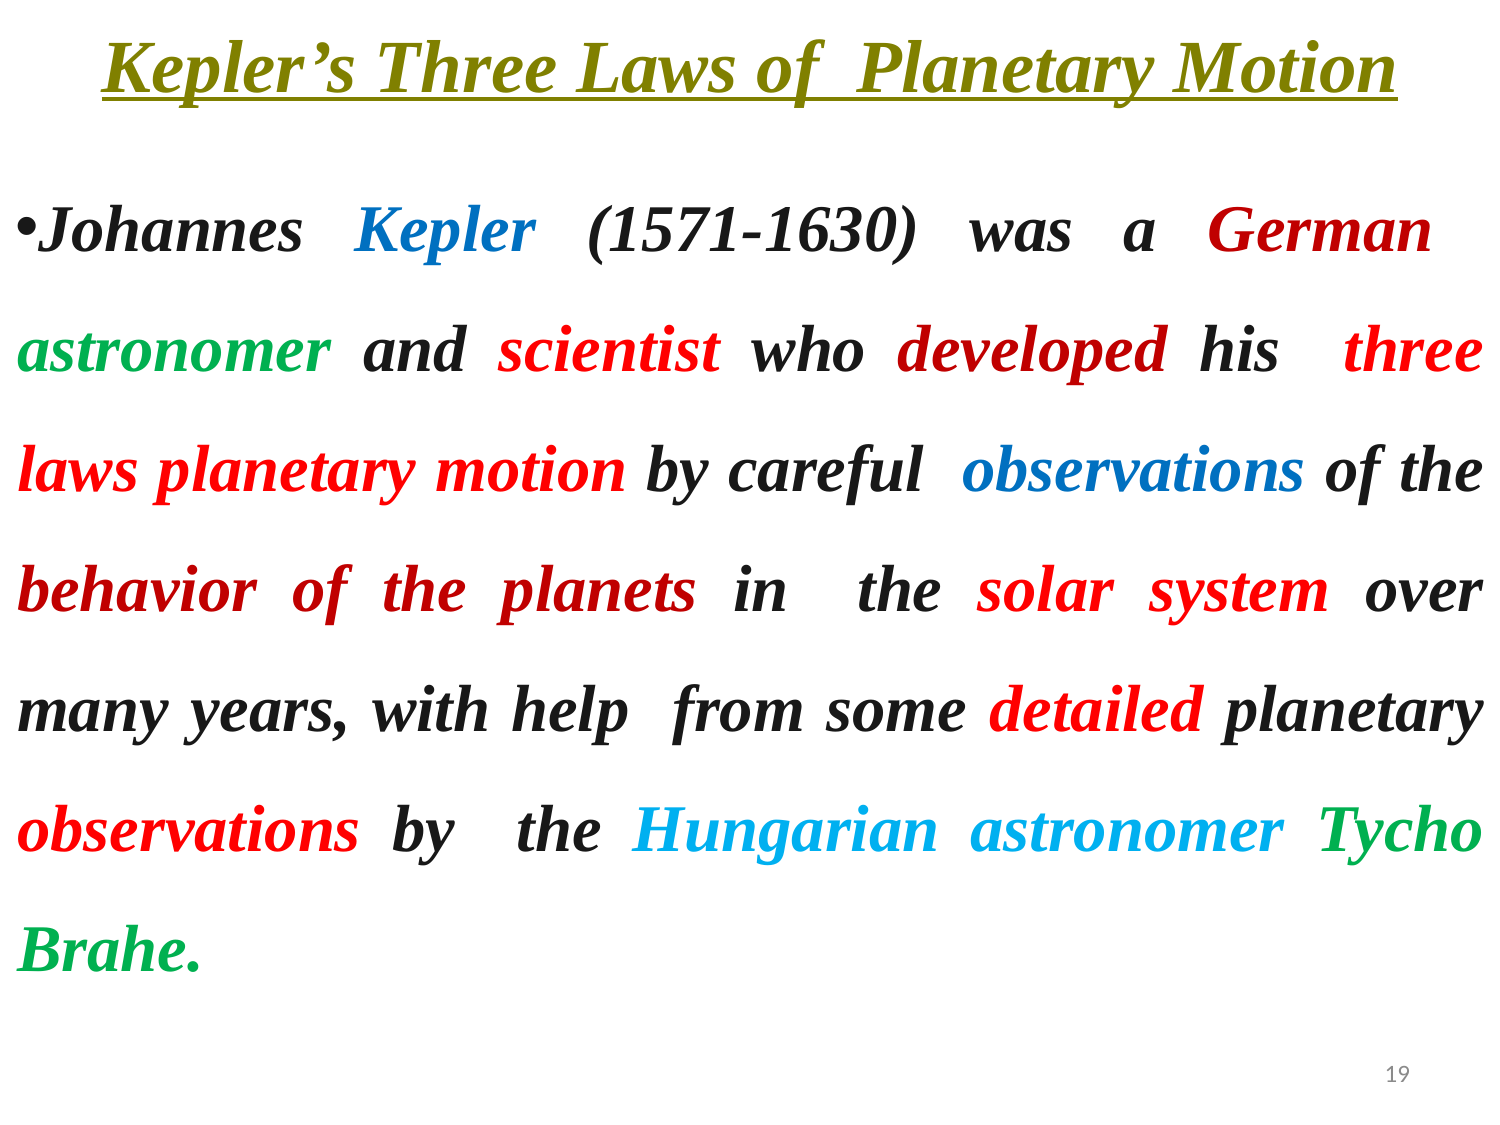

# Kepler’s Three Laws of  Planetary Motion
Johannes Kepler (1571-1630) was a German  astronomer and scientist who developed his  three laws planetary motion by careful  observations of the behavior of the planets in  the solar system over many years, with help  from some detailed planetary observations by  the Hungarian astronomer Tycho Brahe.

19